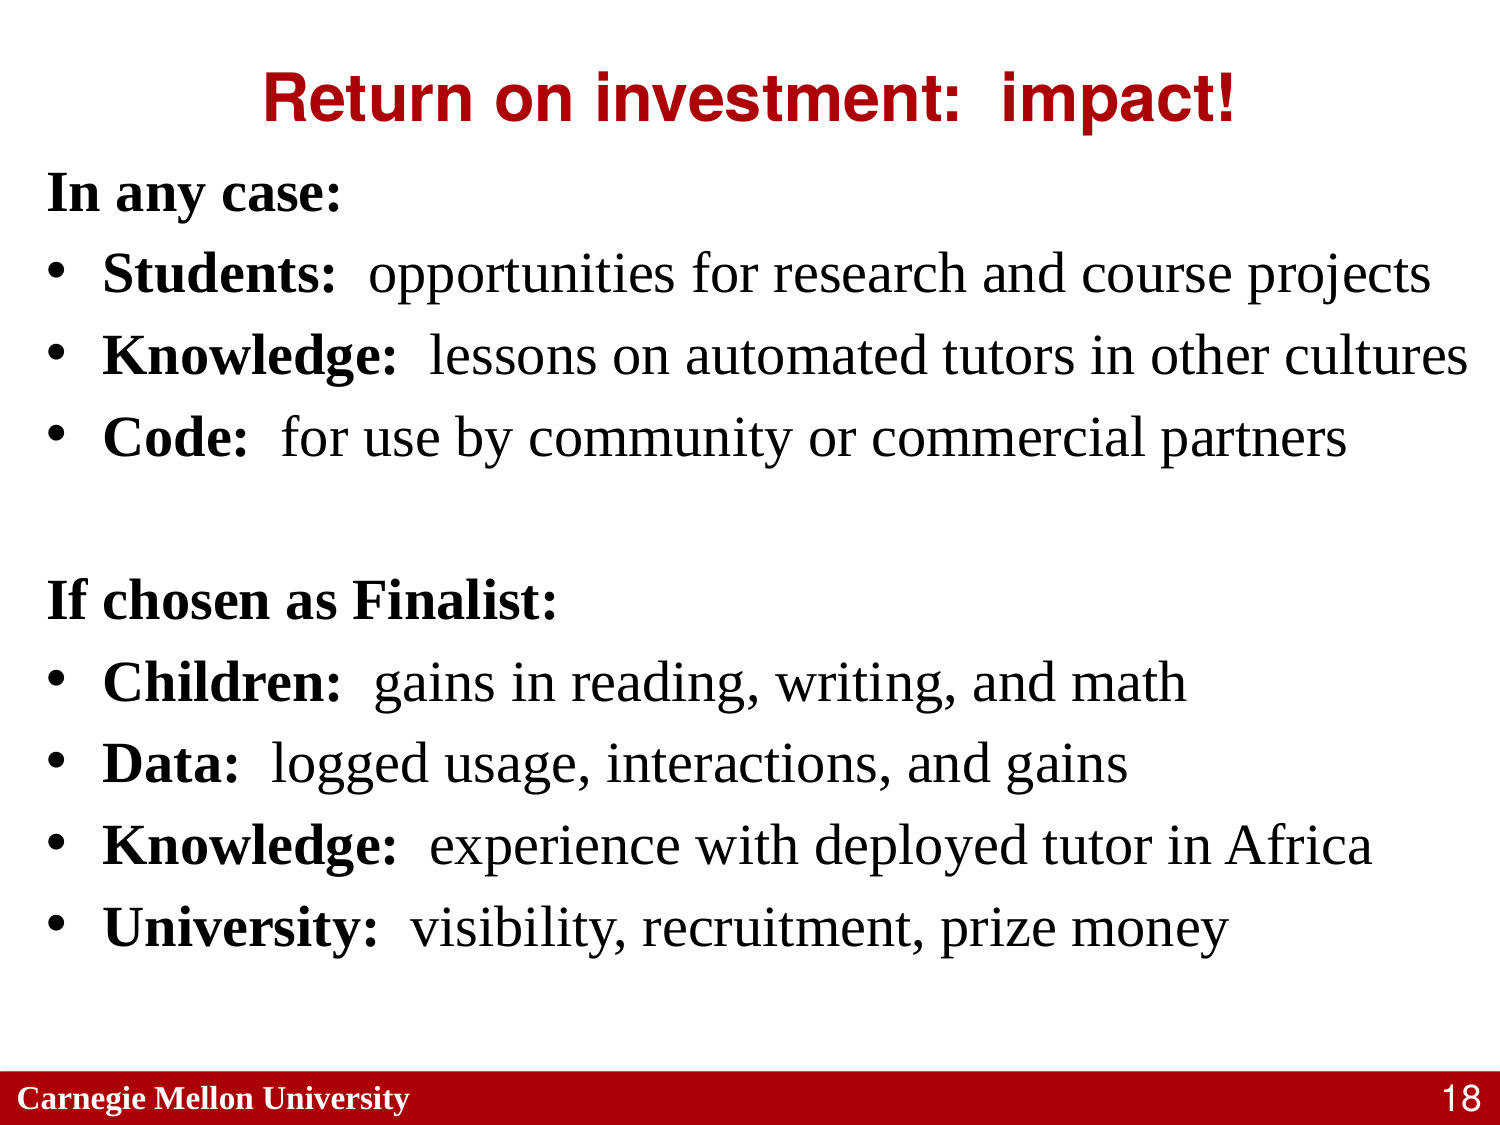

# Return on investment:  impact!
In any case:
Students:  opportunities for research and course projects
Knowledge:  lessons on automated tutors in other cultures
Code:  for use by community or commercial partners

If chosen as Finalist:
Children:  gains in reading, writing, and math
Data:  logged usage, interactions, and gains
Knowledge:  experience with deployed tutor in Africa
University:  visibility, recruitment, prize money